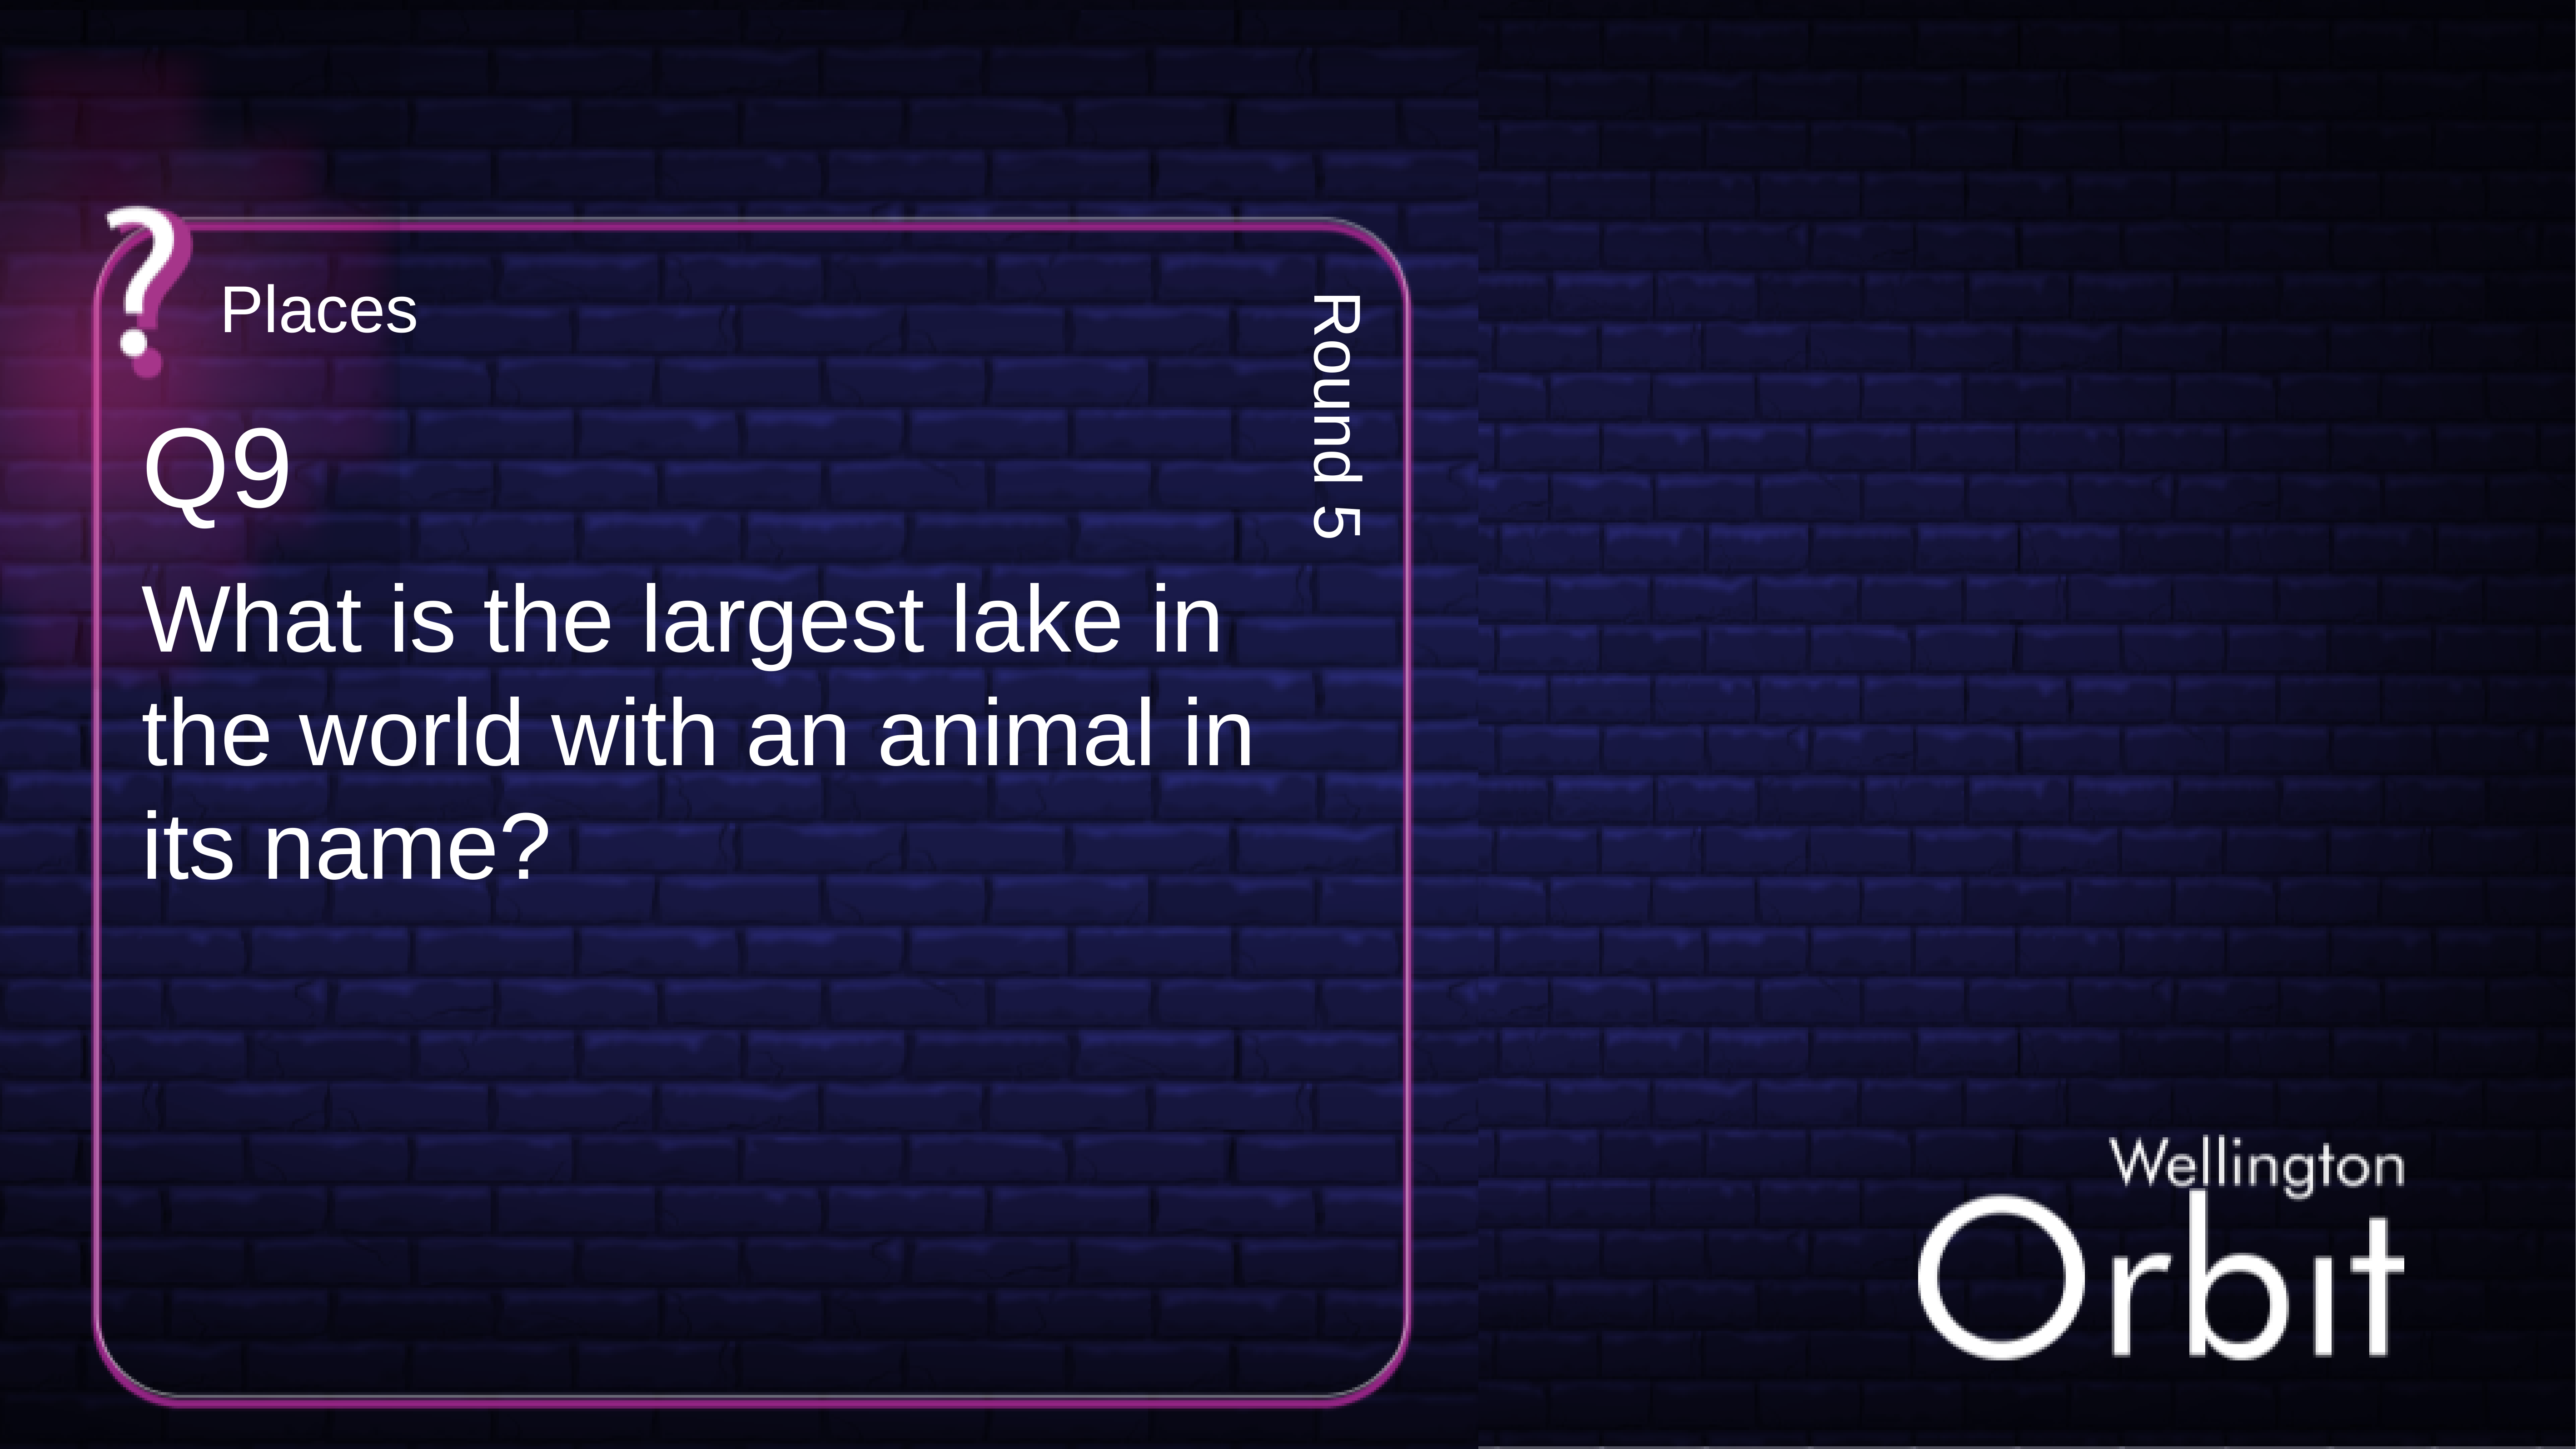

Places
Q9
Round 5
What is the largest lake in the world with an animal in its name?